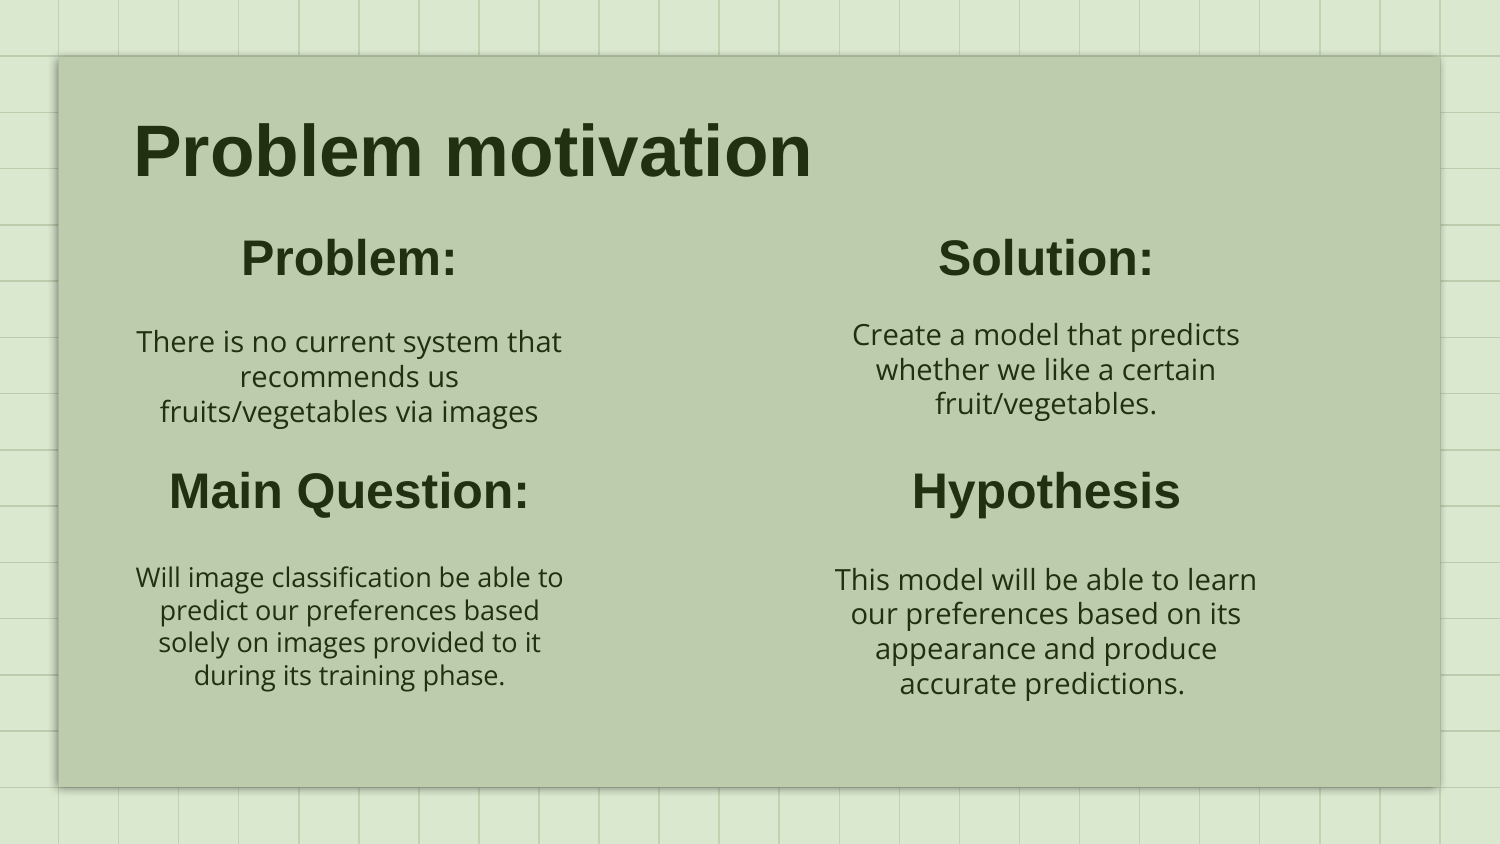

# Problem motivation
Problem:
Solution:
Create a model that predicts whether we like a certain fruit/vegetables.
There is no current system that recommends us fruits/vegetables via images
Main Question:
Hypothesis
This model will be able to learn our preferences based on its appearance and produce accurate predictions.

Will image classification be able to predict our preferences based solely on images provided to it during its training phase.